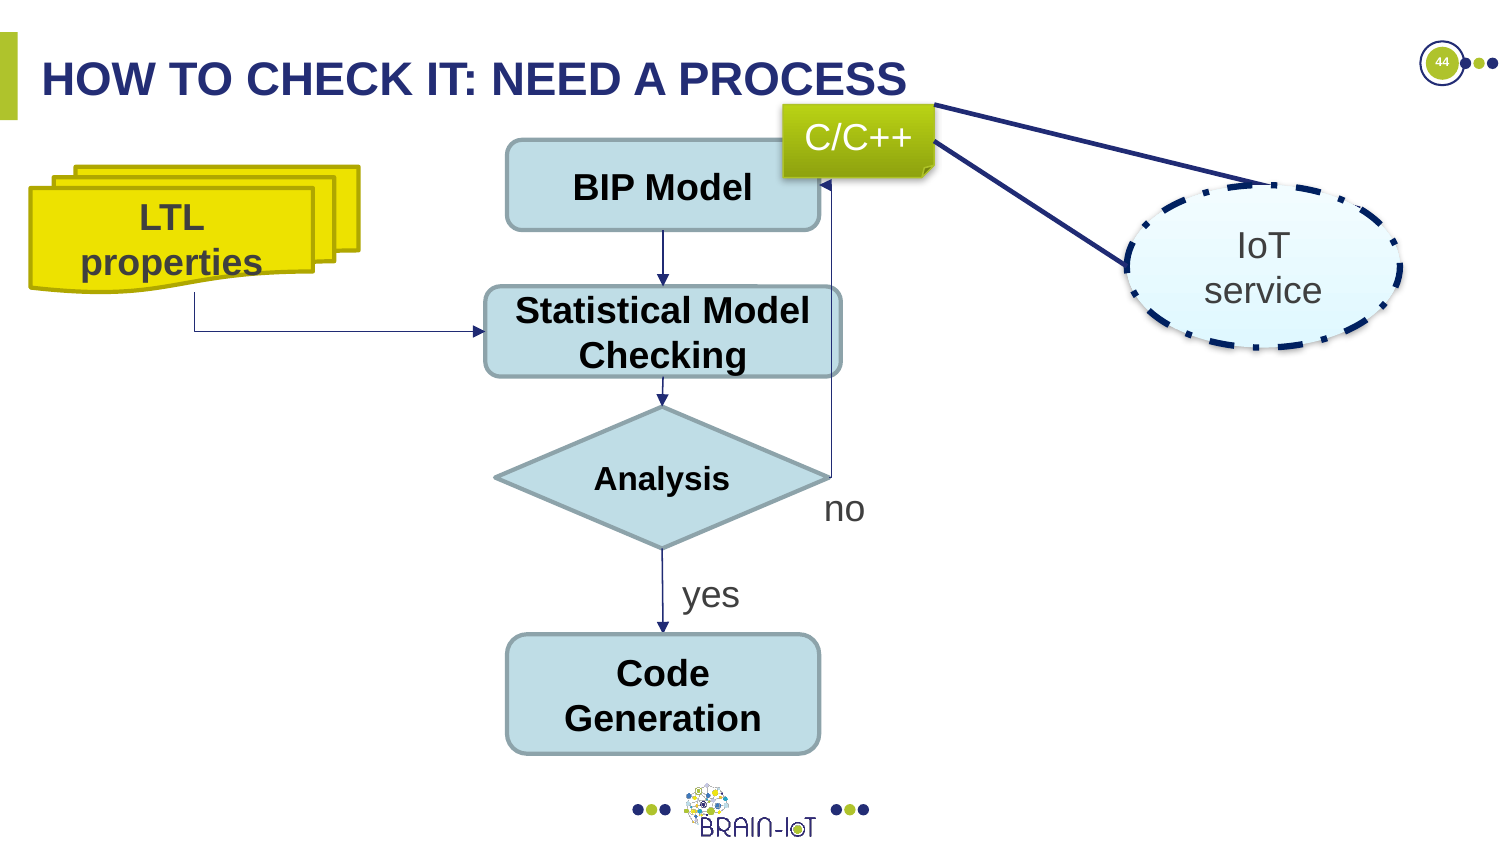

44
# How To check it: Need a process
C/C++
BIP Model
LTL properties
IoT service
Statistical Model Checking
Analysis
no
yes
Code Generation